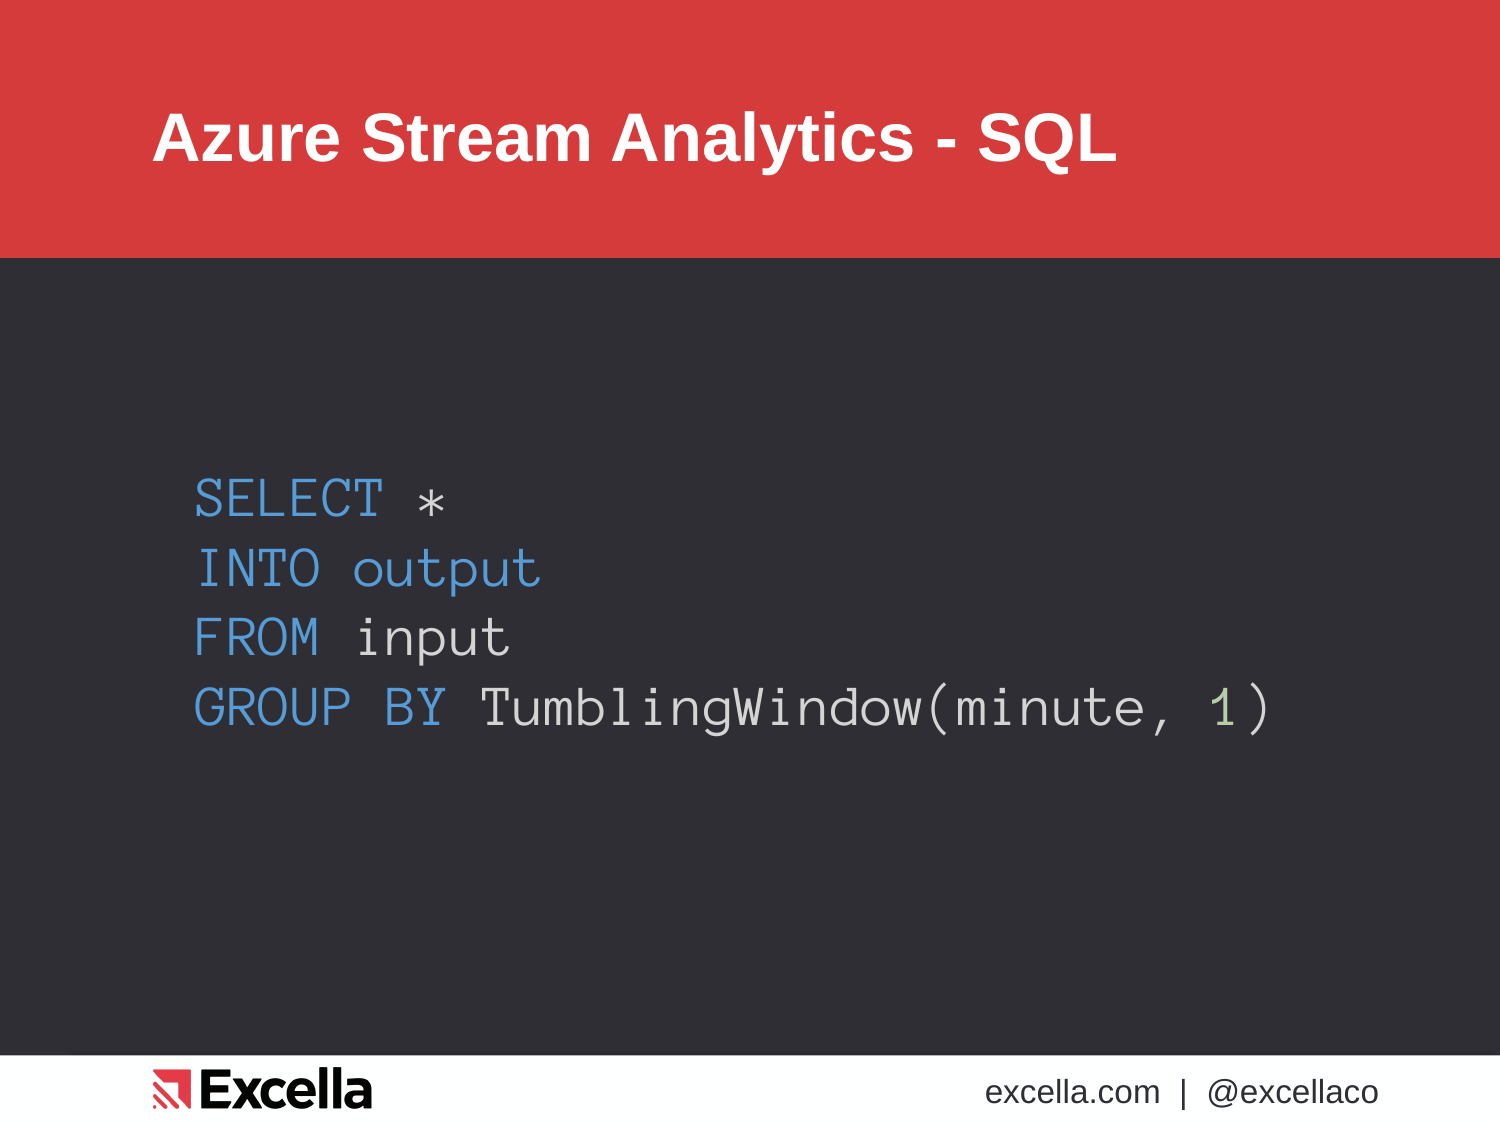

# Azure Stream Analytics - SQL
SELECT *
INTO output
FROM input
GROUP BY TumblingWindow(minute, 1)